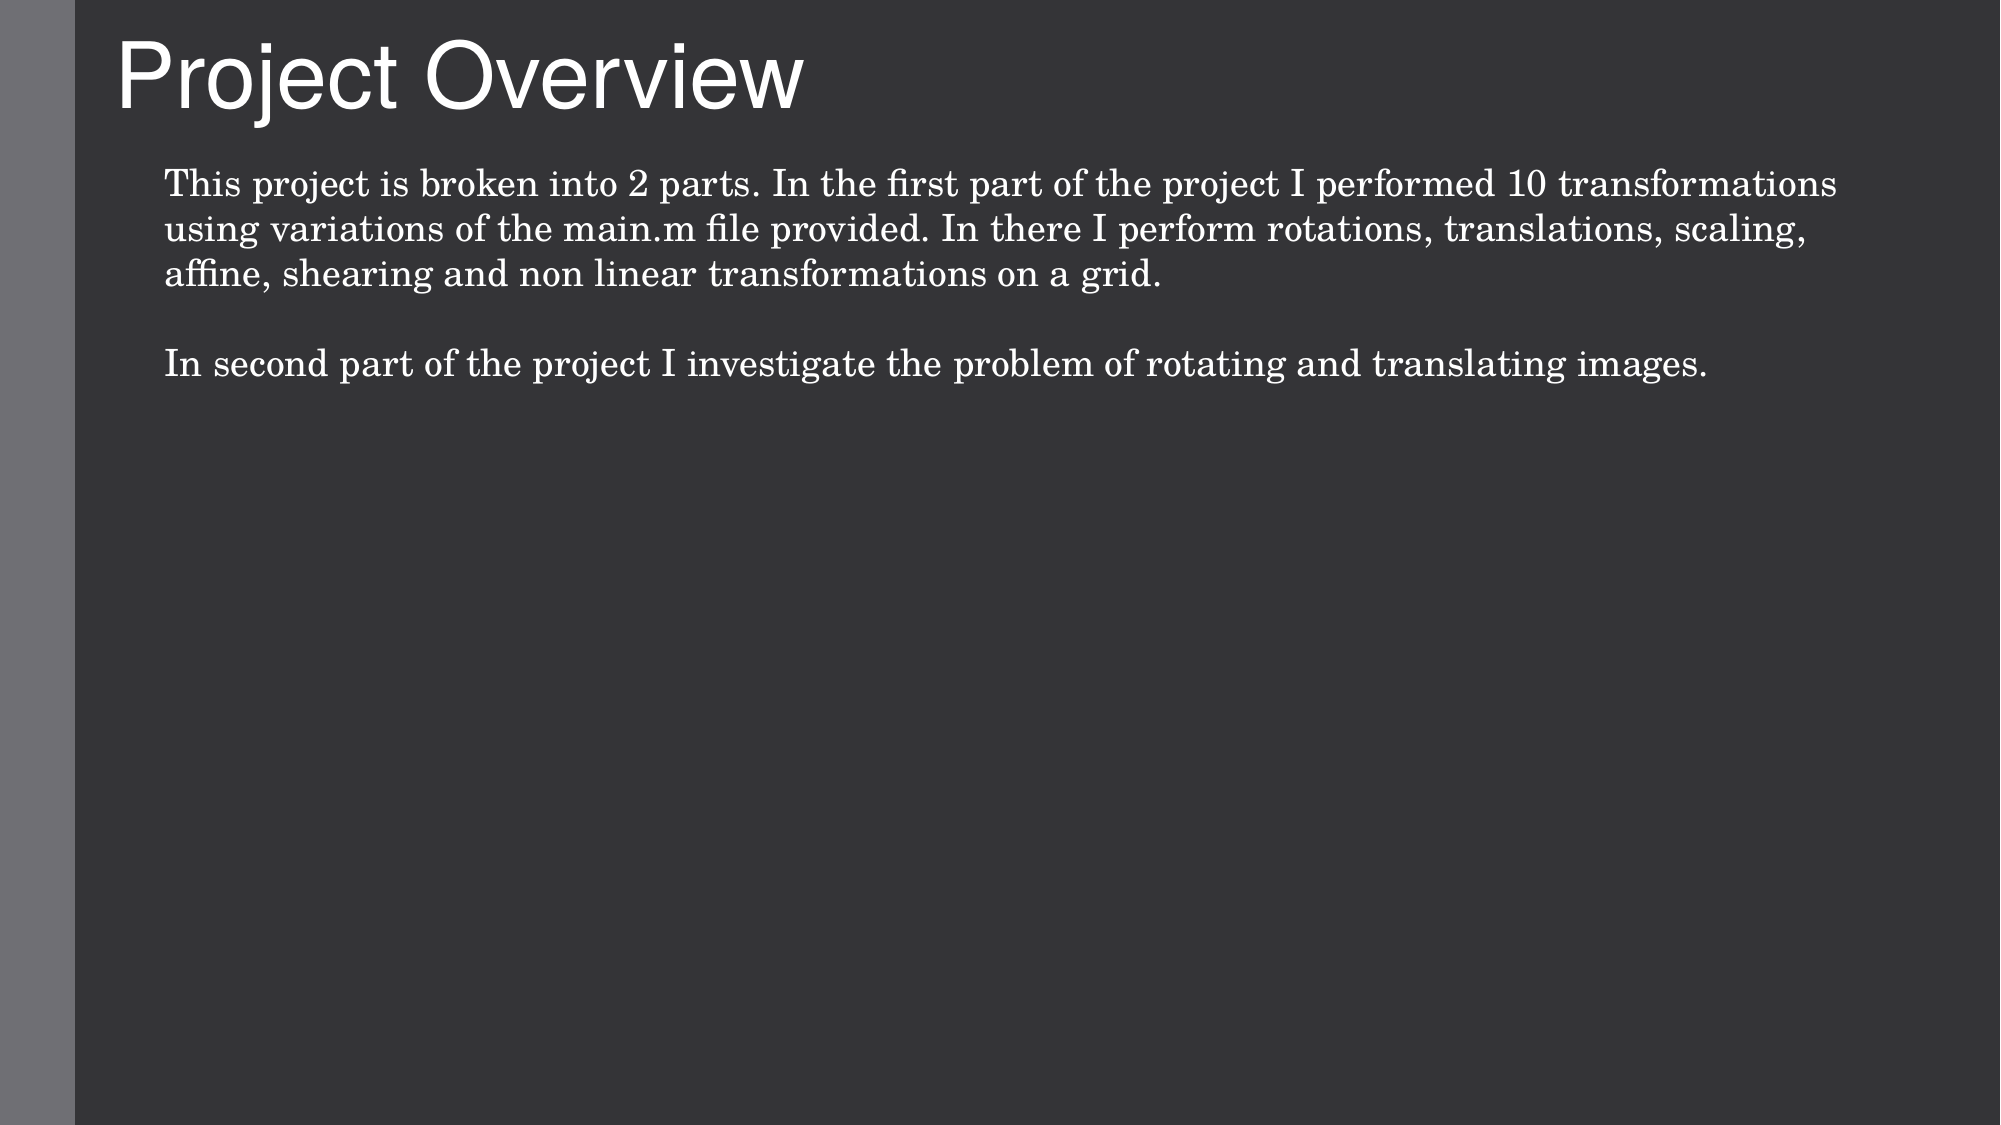

Project Overview
This project is broken into 2 parts. In the first part of the project I performed 10 transformations using variations of the main.m file provided. In there I perform rotations, translations, scaling, affine, shearing and non linear transformations on a grid.

In second part of the project I investigate the problem of rotating and translating images.